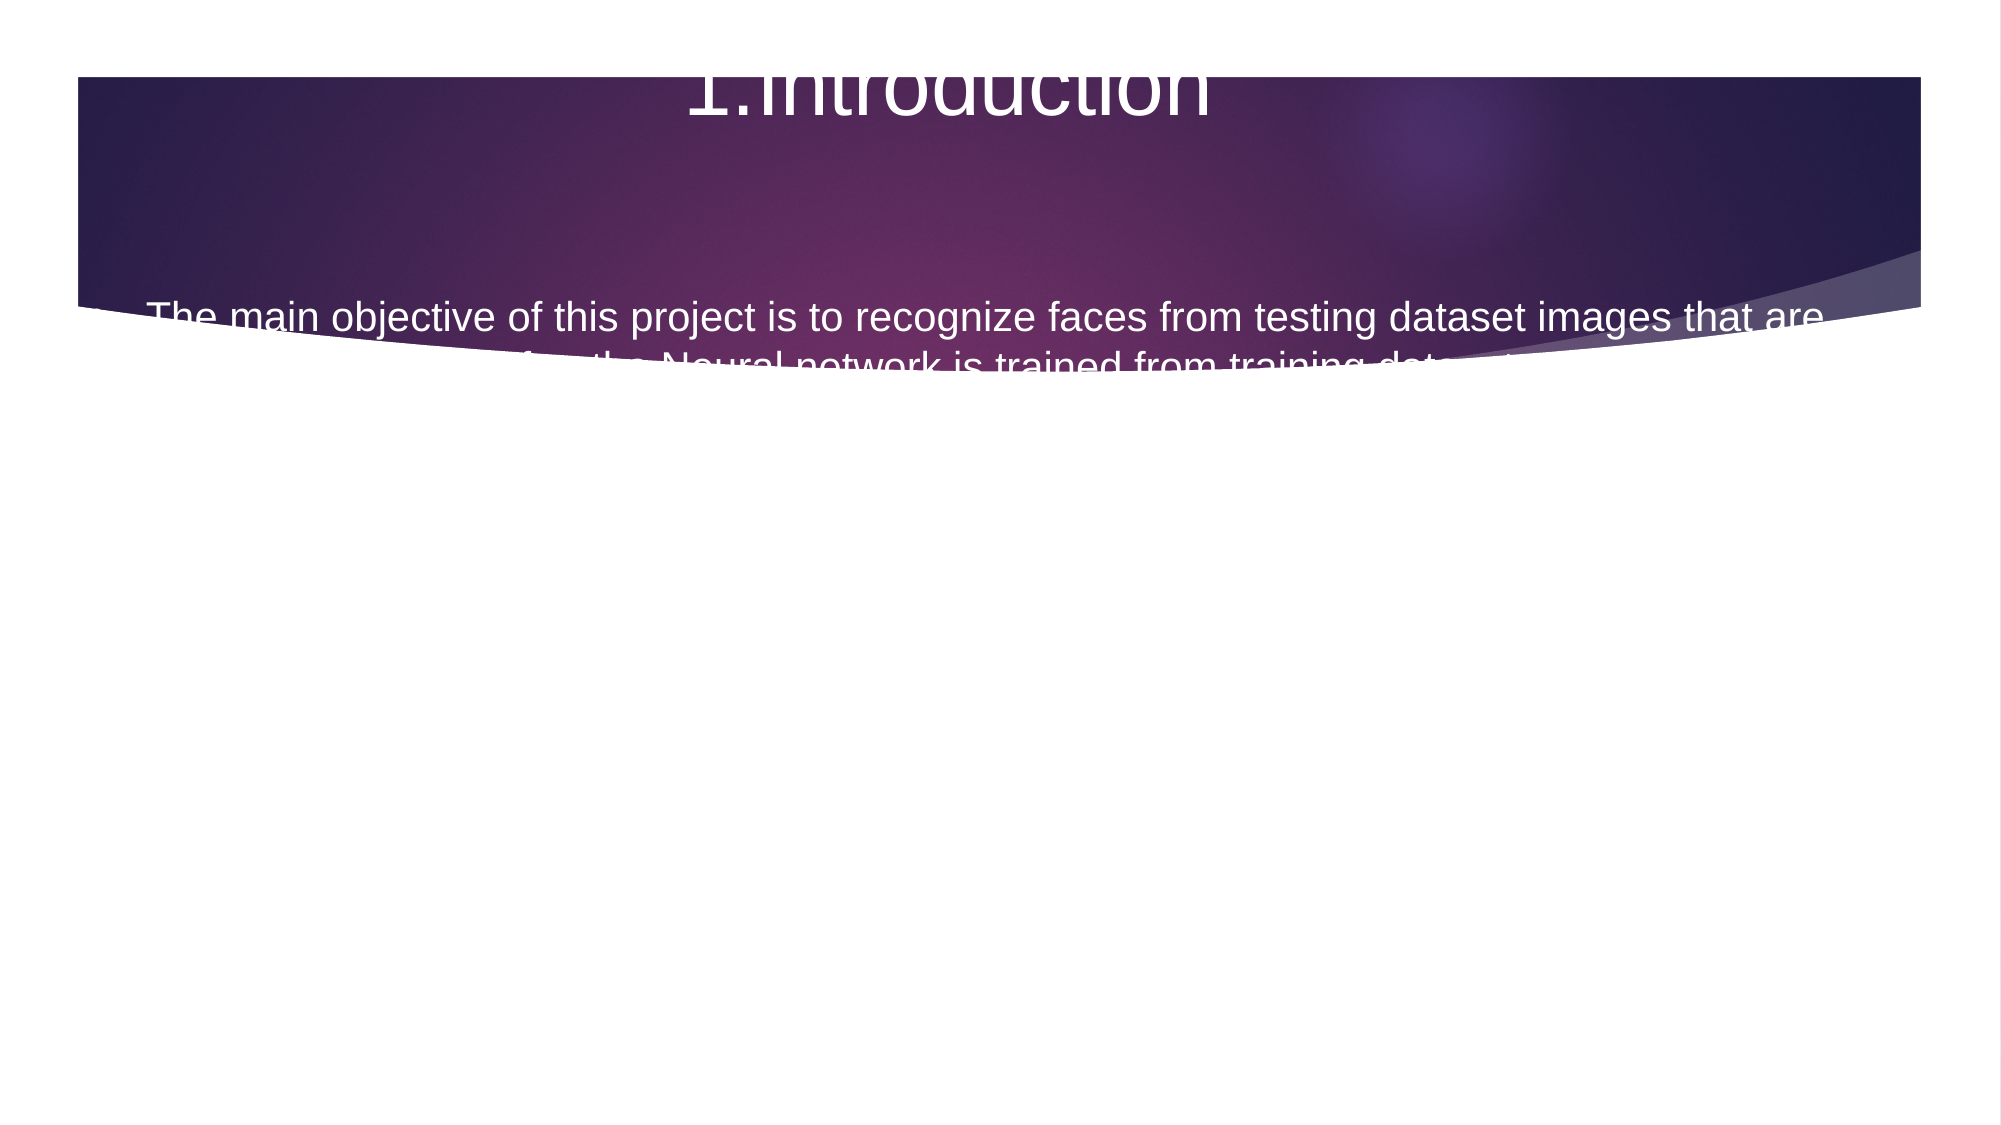

# 1.Introduction
The main objective of this project is to recognize faces from testing dataset images that are randomly selected after the Neural network is trained from training dataset.

The model should be able to recognize the face most accurately even if the image of the person is blurry, or with extra filters or if the image is at different angles. The model is developed using CNN.